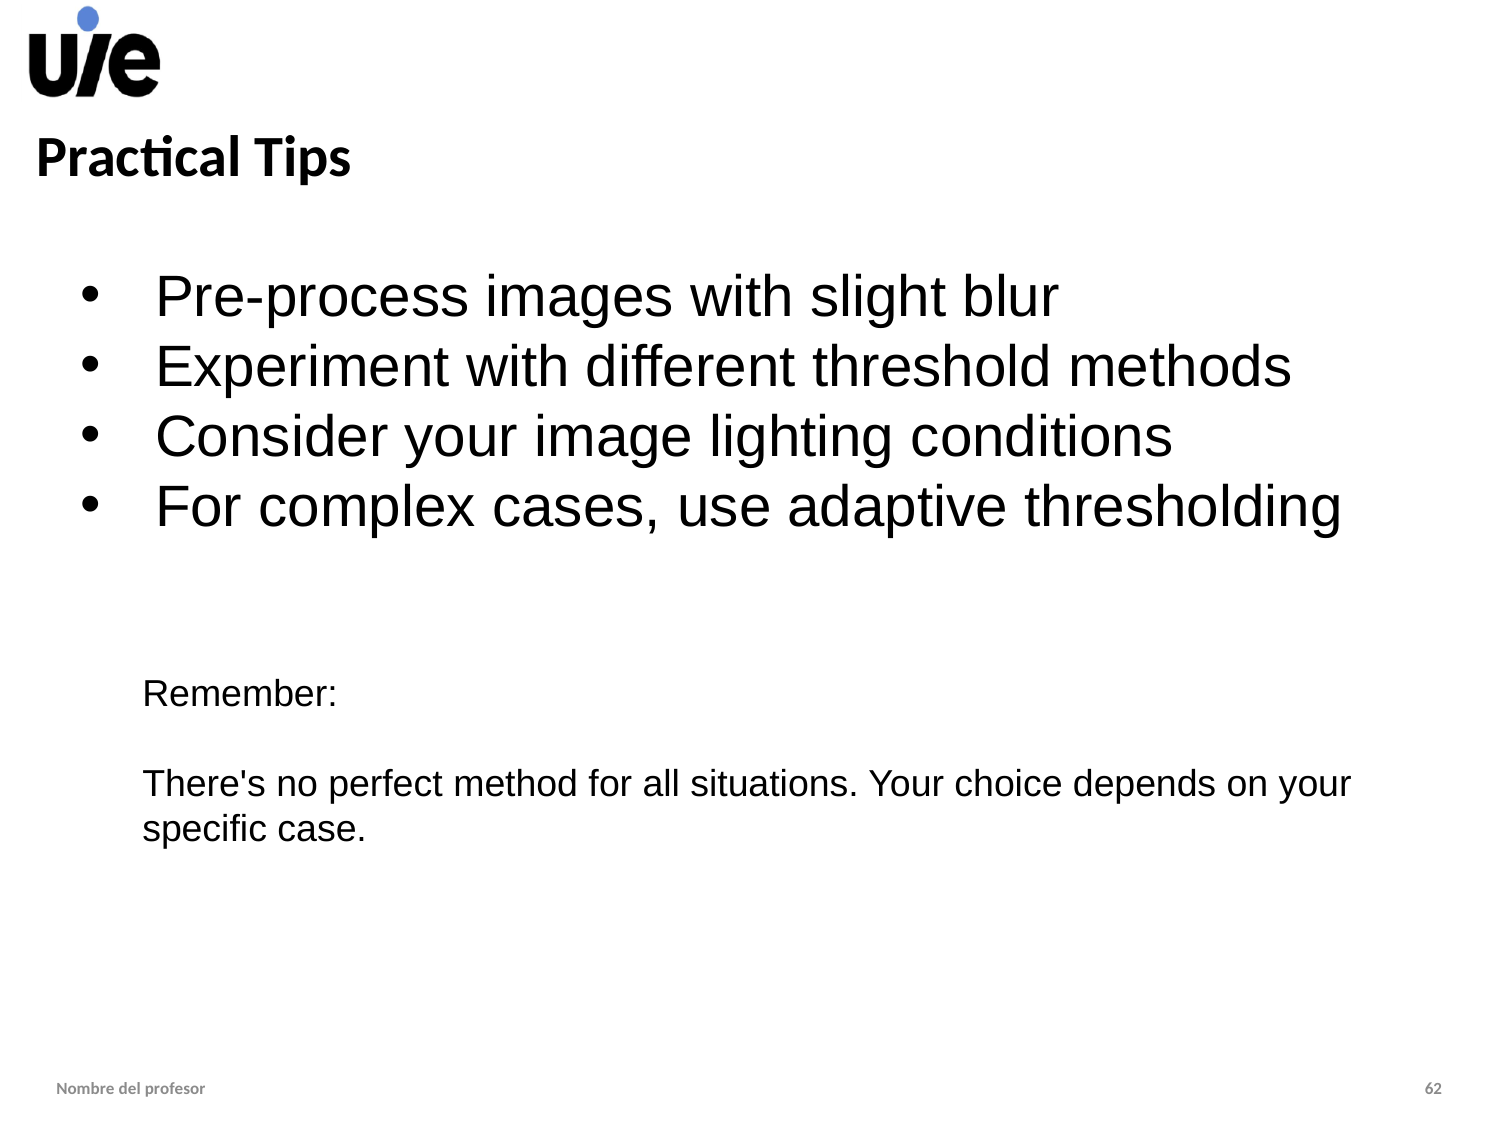

# Practical Tips
Pre-process images with slight blur
Experiment with different threshold methods
Consider your image lighting conditions
For complex cases, use adaptive thresholding
Remember:

There's no perfect method for all situations. Your choice depends on your specific case.
Nombre del profesor
62